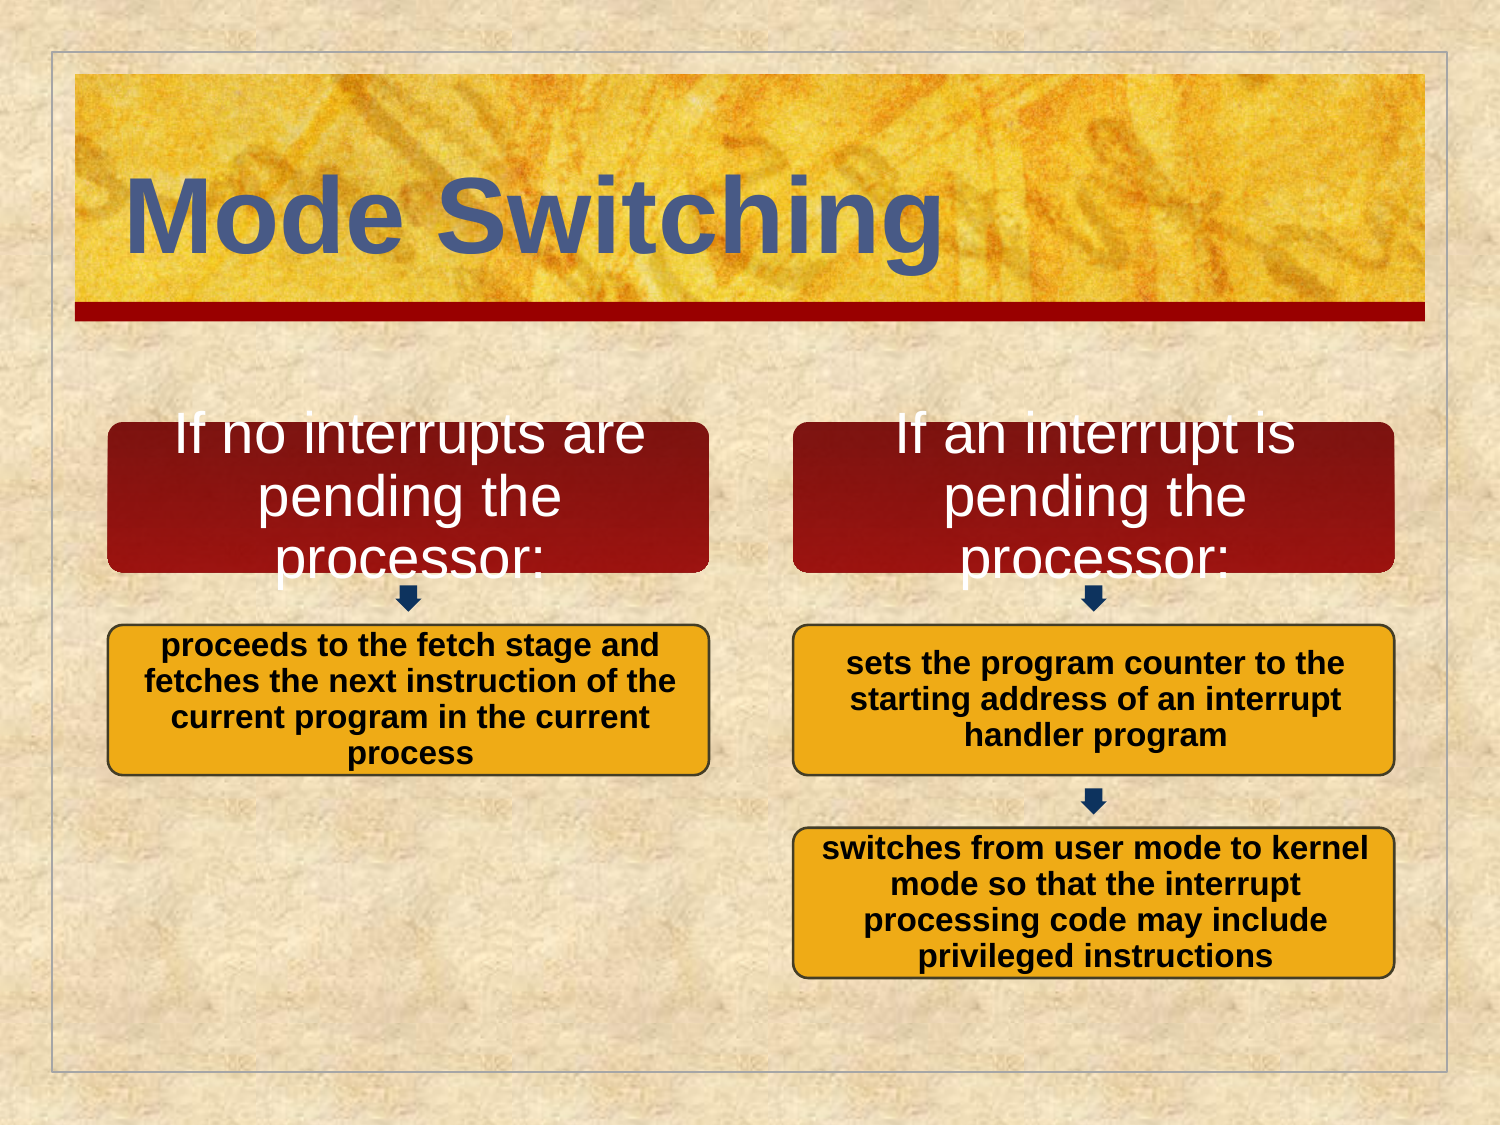

# Mode Switching
If no interrupts are pending the processor:
proceeds to the fetch stage and fetches the next instruction of the current program in the current process
If an interrupt is pending the processor:
sets the program counter to the starting address of an interrupt handler program
switches from user mode to kernel mode so that the interrupt processing code may include privileged instructions